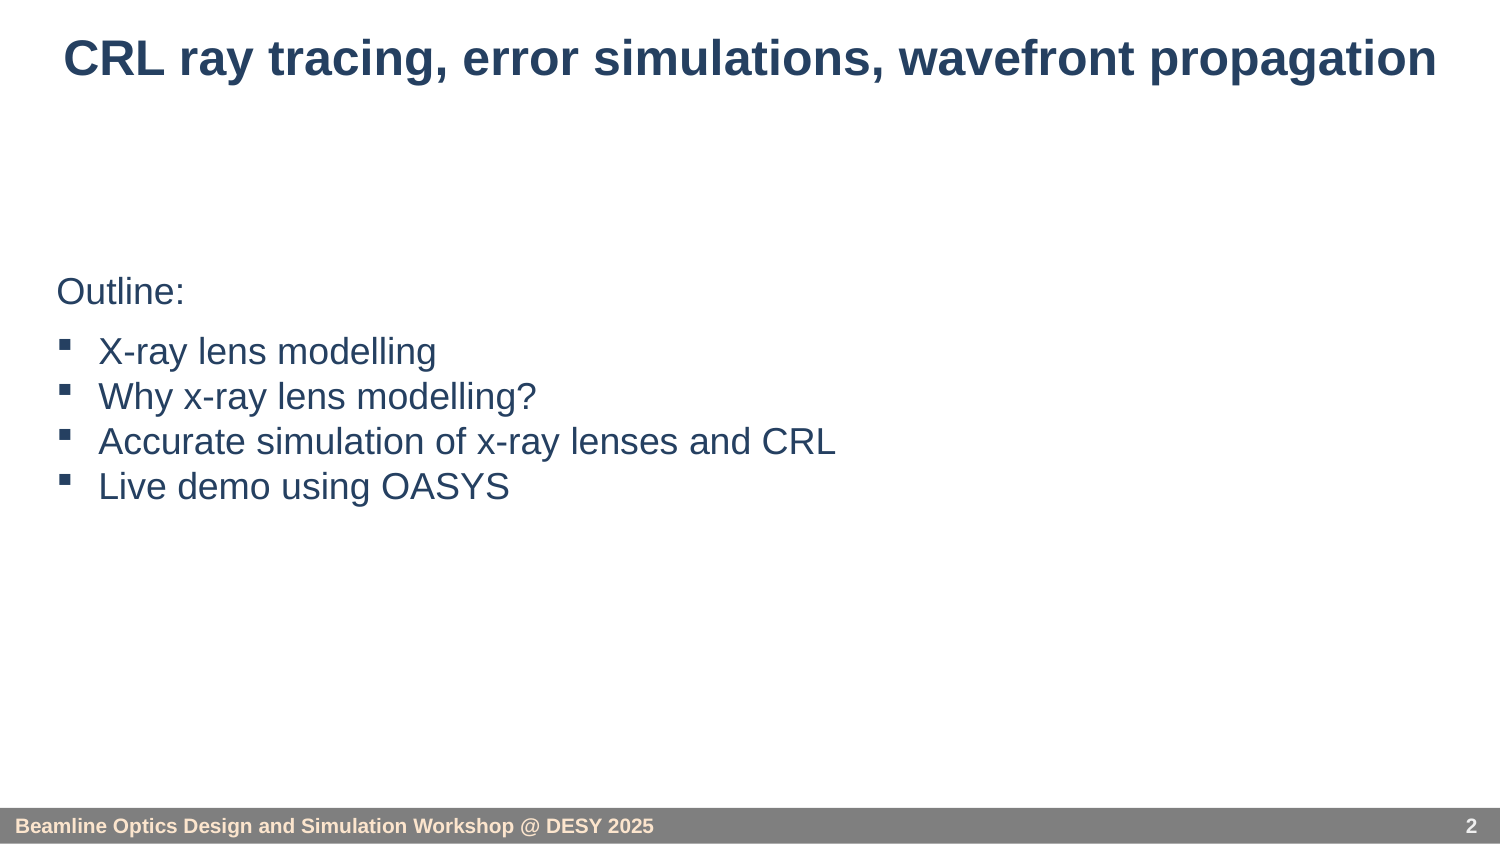

# CRL ray tracing, error simulations, wavefront propagation
Outline:

X-ray lens modelling
Why x-ray lens modelling?
Accurate simulation of x-ray lenses and CRL
Live demo using OASYS
2